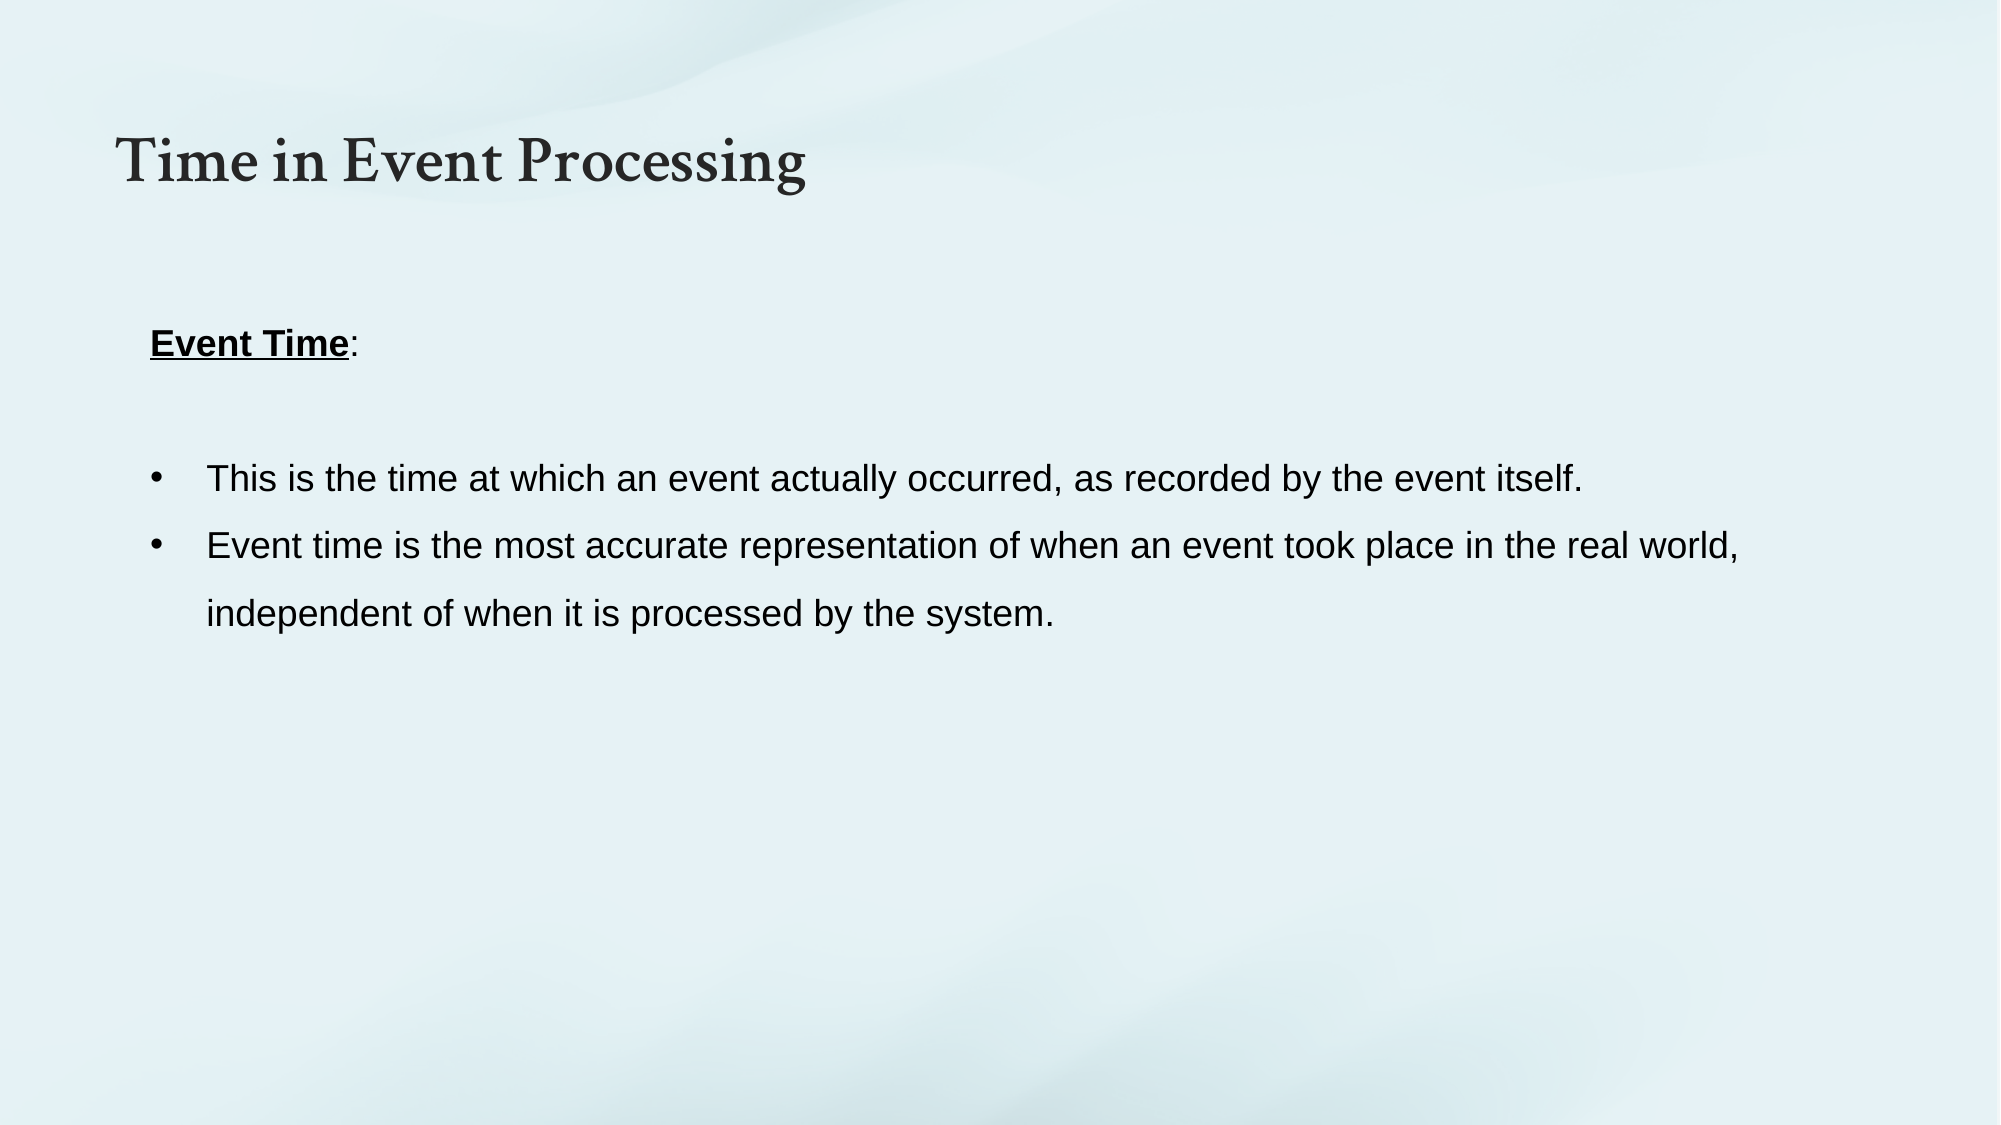

# Time in Event Processing
Event Time:

This is the time at which an event actually occurred, as recorded by the event itself.
Event time is the most accurate representation of when an event took place in the real world, independent of when it is processed by the system.